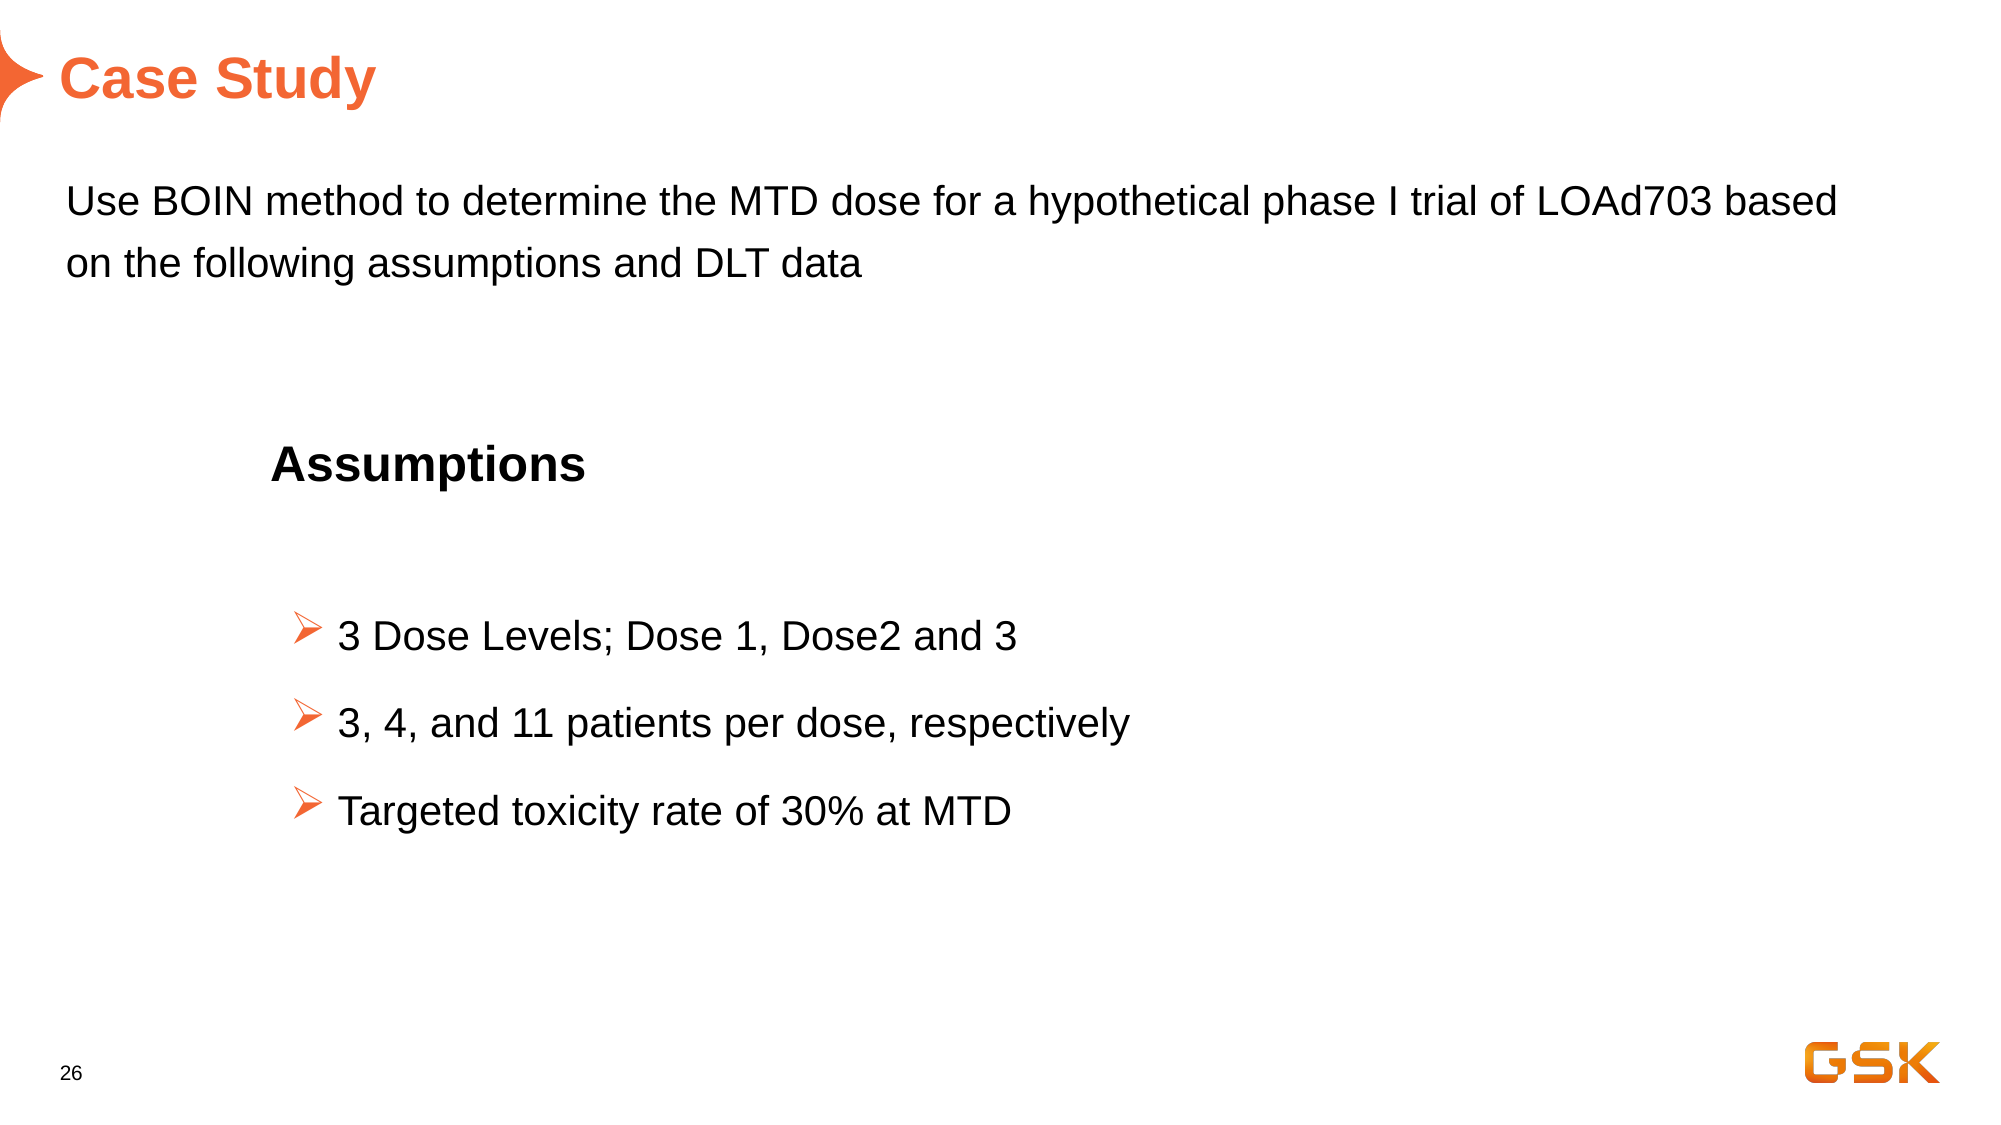

# Case Study
Use BOIN method to determine the MTD dose for a hypothetical phase I trial of LOAd703 based on the following assumptions and DLT data
Assumptions
3 Dose Levels; Dose 1, Dose2 and 3
3, 4, and 11 patients per dose, respectively
Targeted toxicity rate of 30% at MTD
26